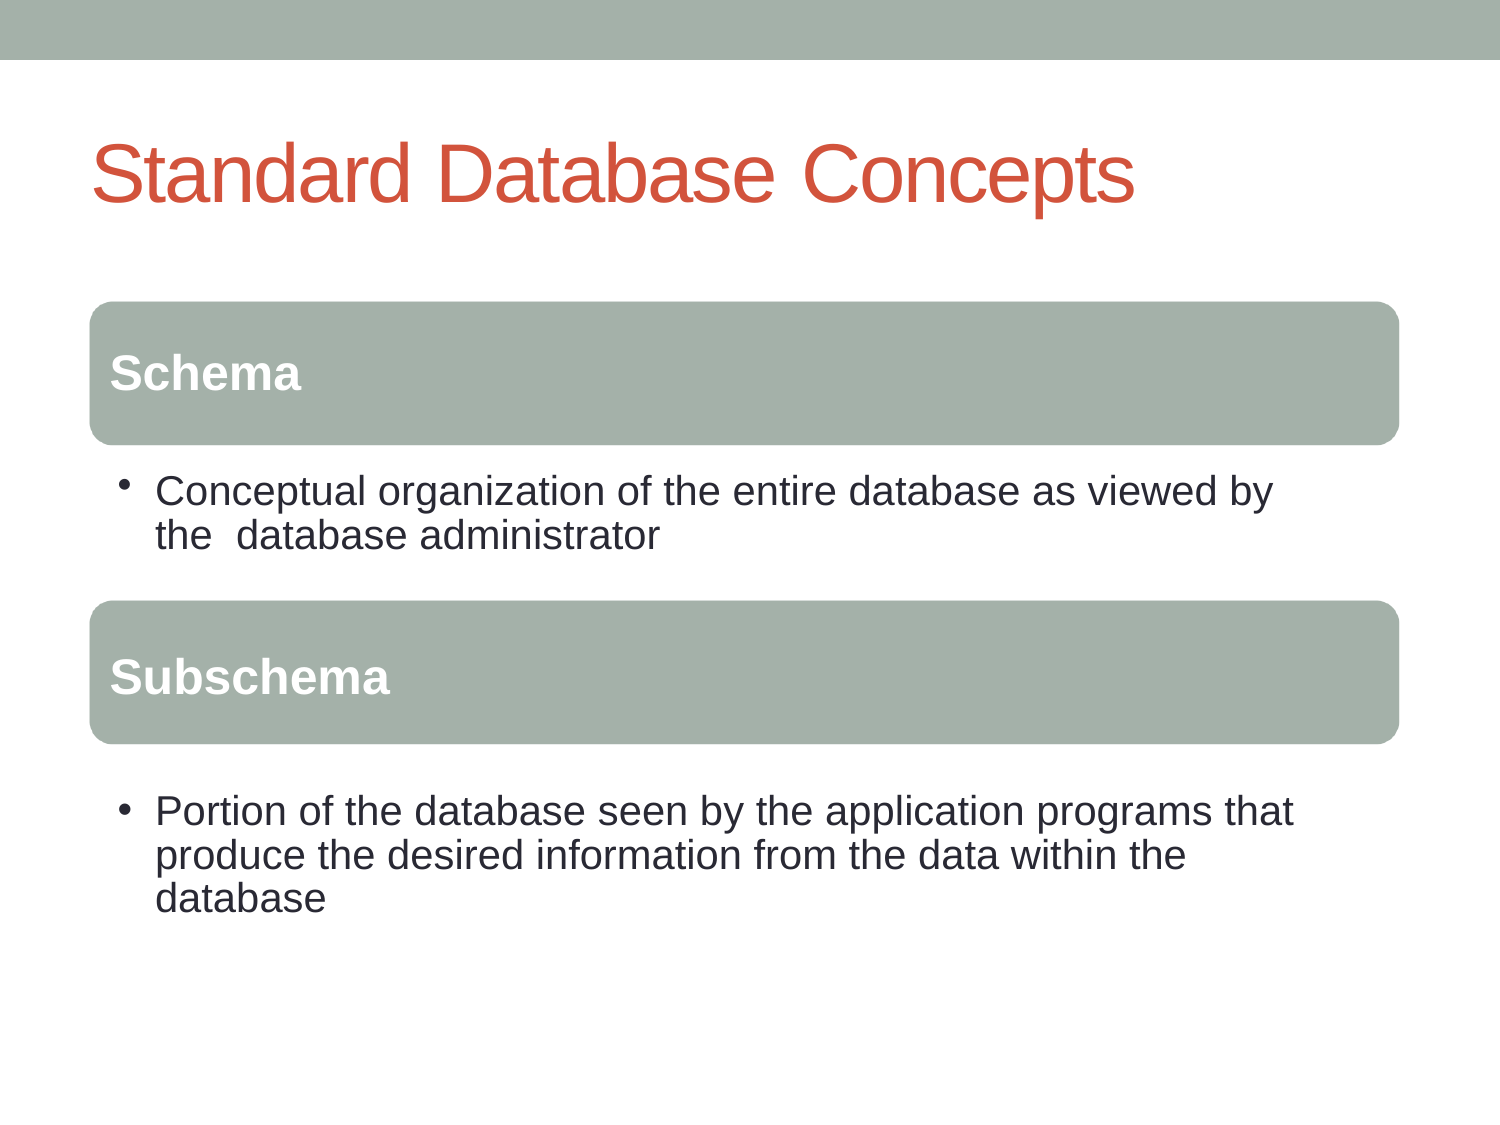

# Standard Database Concepts

Schema

Conceptual organization of the entire database as viewed by the  database administrator

Subschema

Portion of the database seen by the application programs that  produce the desired information from the data within the database